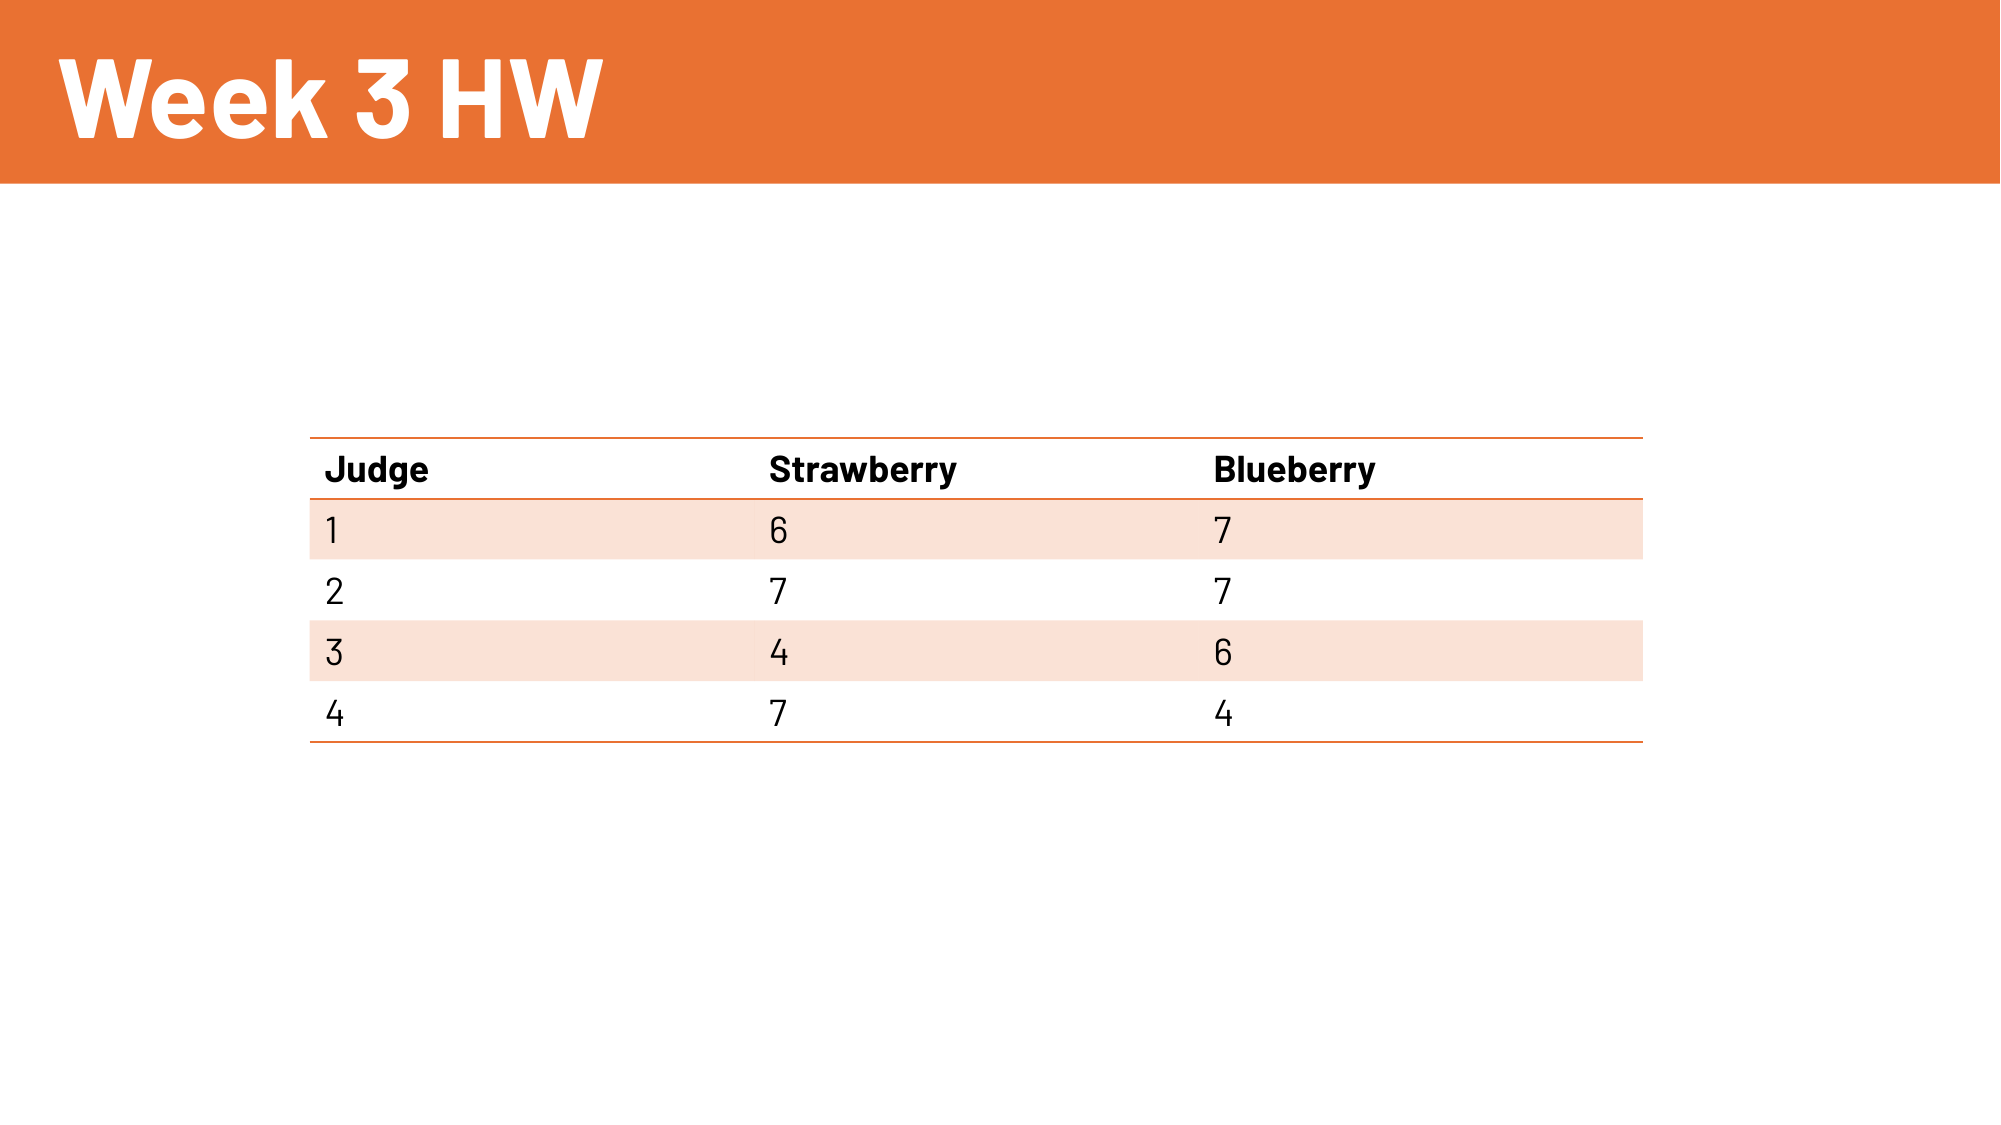

Week 3 HW
| Judge | Strawberry | Blueberry |
| --- | --- | --- |
| 1 | 6 | 7 |
| 2 | 7 | 7 |
| 3 | 4 | 6 |
| 4 | 7 | 4 |